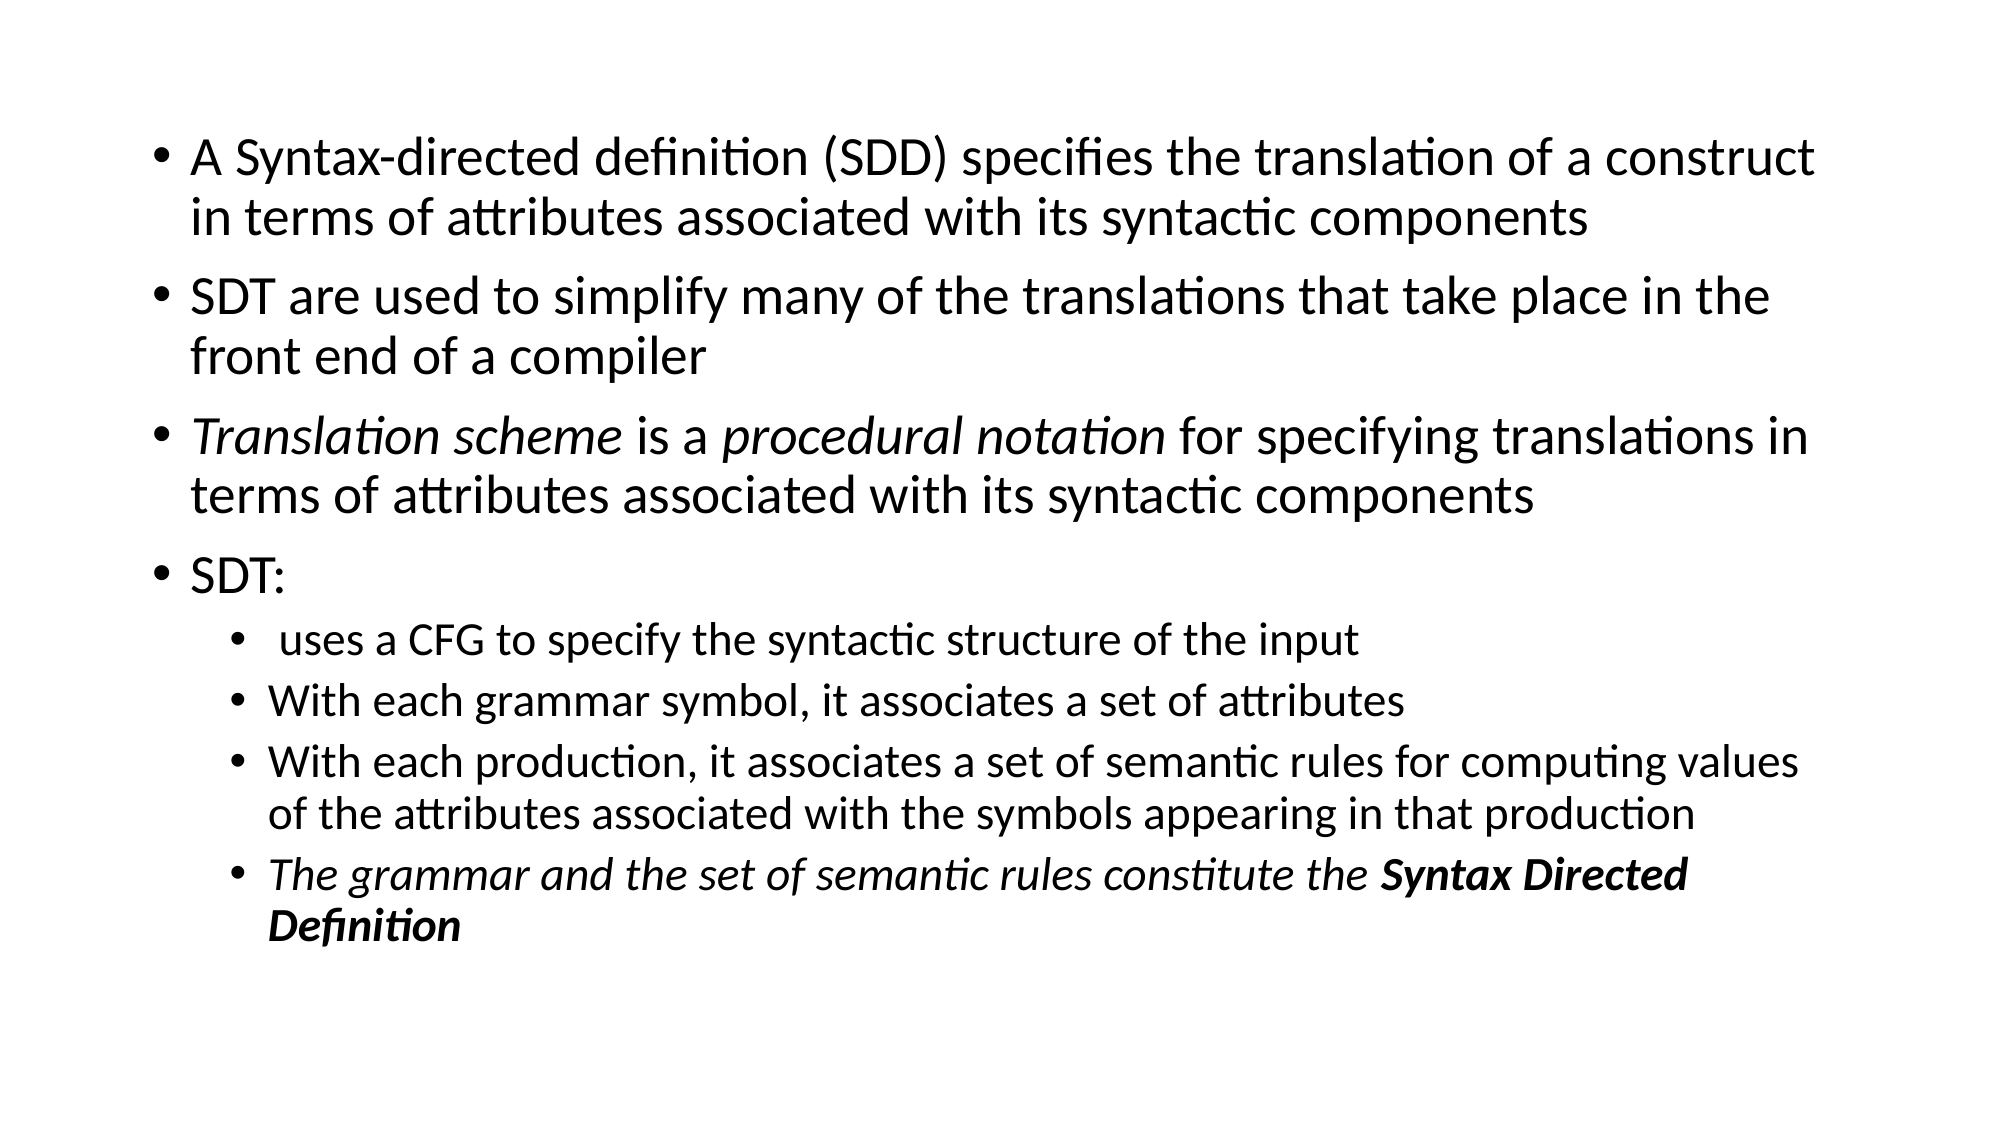

A Syntax-directed definition (SDD) specifies the translation of a construct in terms of attributes associated with its syntactic components
SDT are used to simplify many of the translations that take place in the front end of a compiler
Translation scheme is a procedural notation for specifying translations in terms of attributes associated with its syntactic components
SDT:
 uses a CFG to specify the syntactic structure of the input
With each grammar symbol, it associates a set of attributes
With each production, it associates a set of semantic rules for computing values of the attributes associated with the symbols appearing in that production
The grammar and the set of semantic rules constitute the Syntax Directed Definition